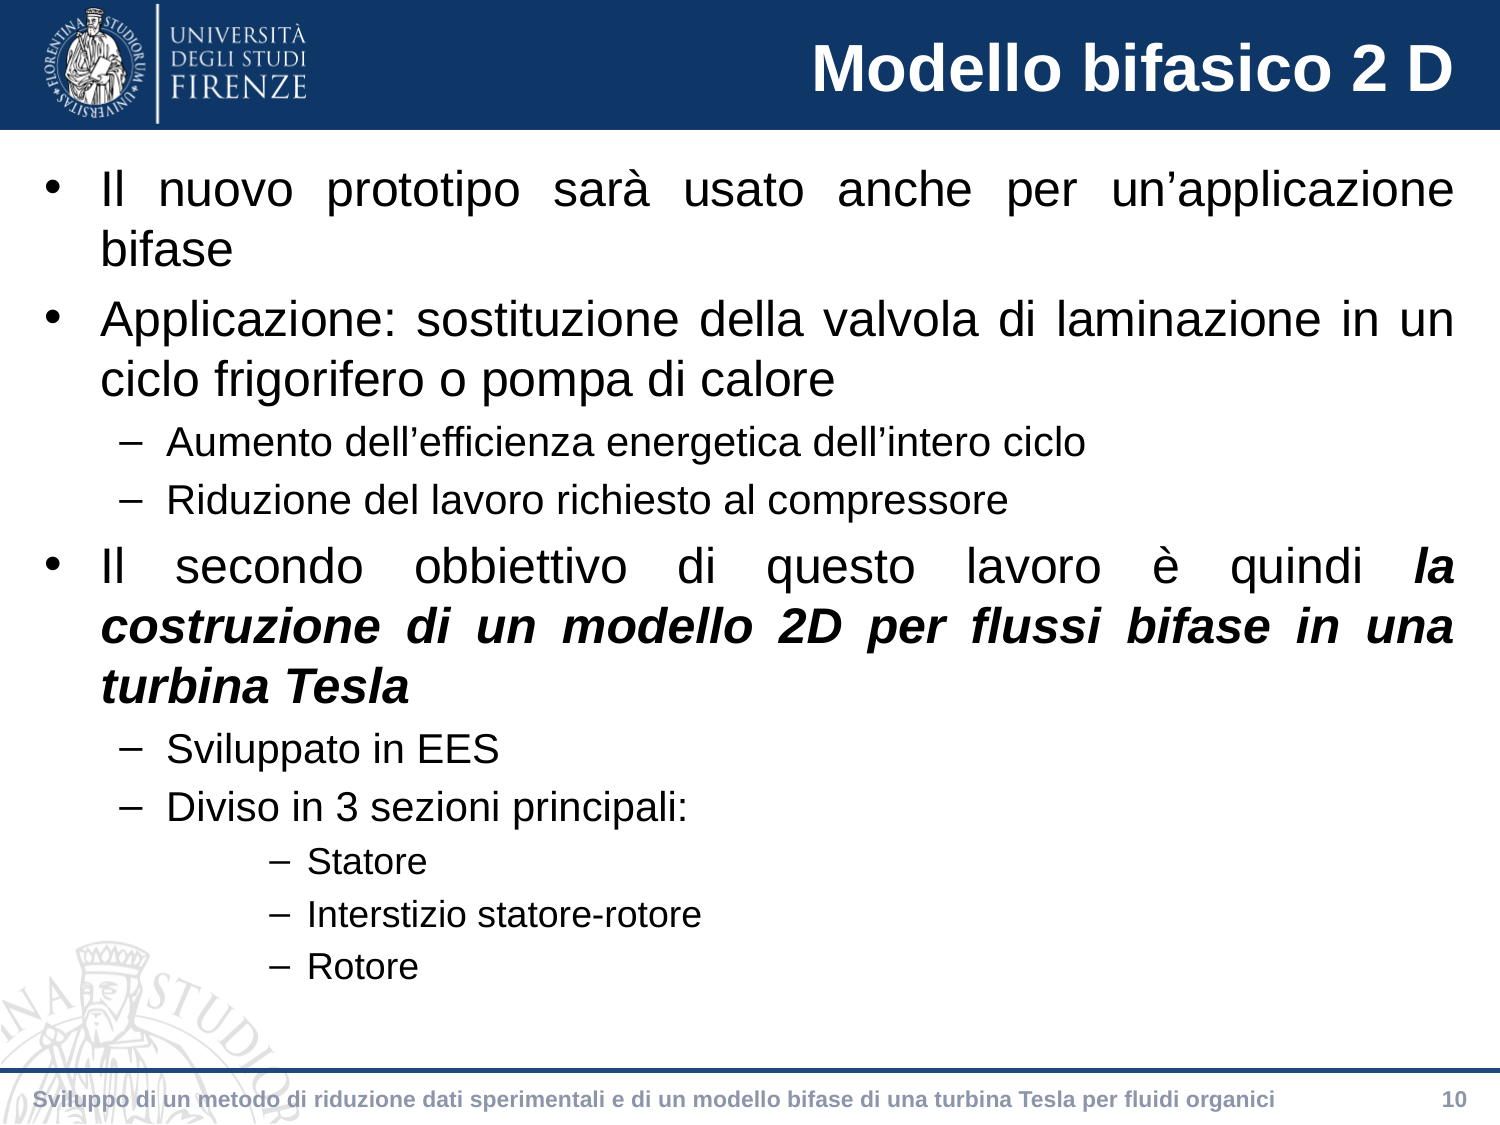

# Modello bifasico 2 D
Il nuovo prototipo sarà usato anche per un’applicazione bifase
Applicazione: sostituzione della valvola di laminazione in un ciclo frigorifero o pompa di calore
Aumento dell’efficienza energetica dell’intero ciclo
Riduzione del lavoro richiesto al compressore
Il secondo obbiettivo di questo lavoro è quindi la costruzione di un modello 2D per flussi bifase in una turbina Tesla
Sviluppato in EES
Diviso in 3 sezioni principali:
Statore
Interstizio statore-rotore
Rotore
Sviluppo di un metodo di riduzione dati sperimentali e di un modello bifase di una turbina Tesla per fluidi organici
10